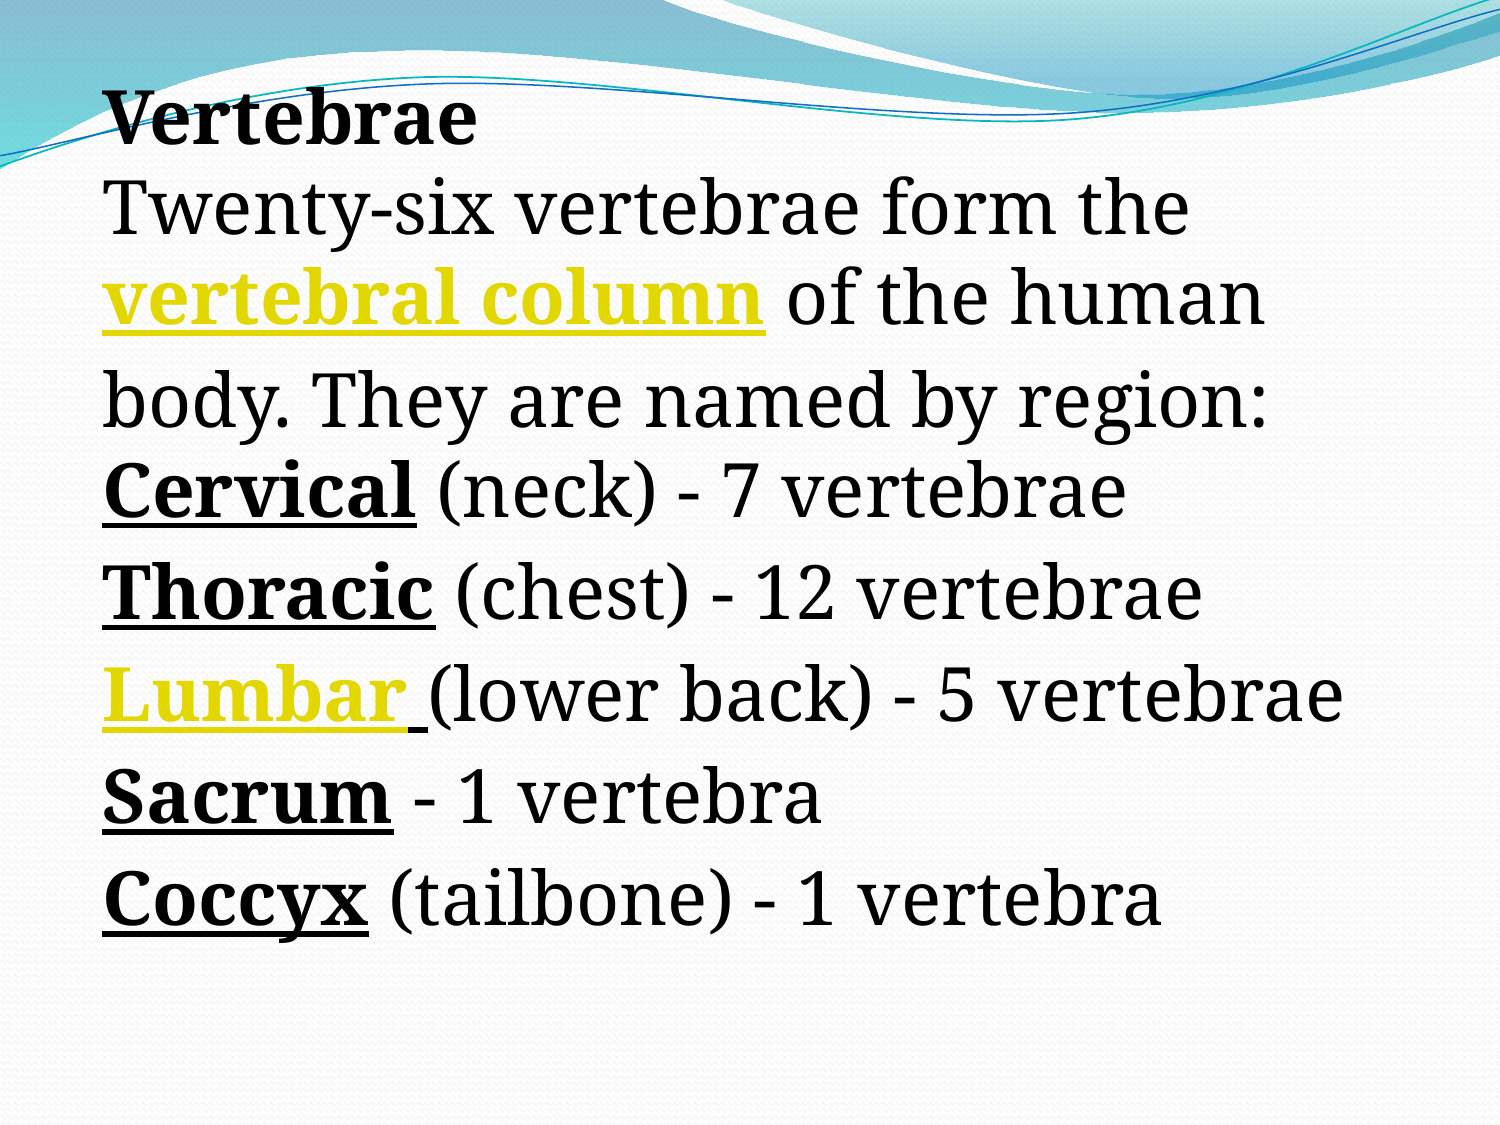

Vertebrae
Twenty-six vertebrae form the vertebral column of the human body. They are named by region:
Cervical (neck) - 7 vertebrae
Thoracic (chest) - 12 vertebrae
Lumbar (lower back) - 5 vertebrae
Sacrum - 1 vertebra
Coccyx (tailbone) - 1 vertebra